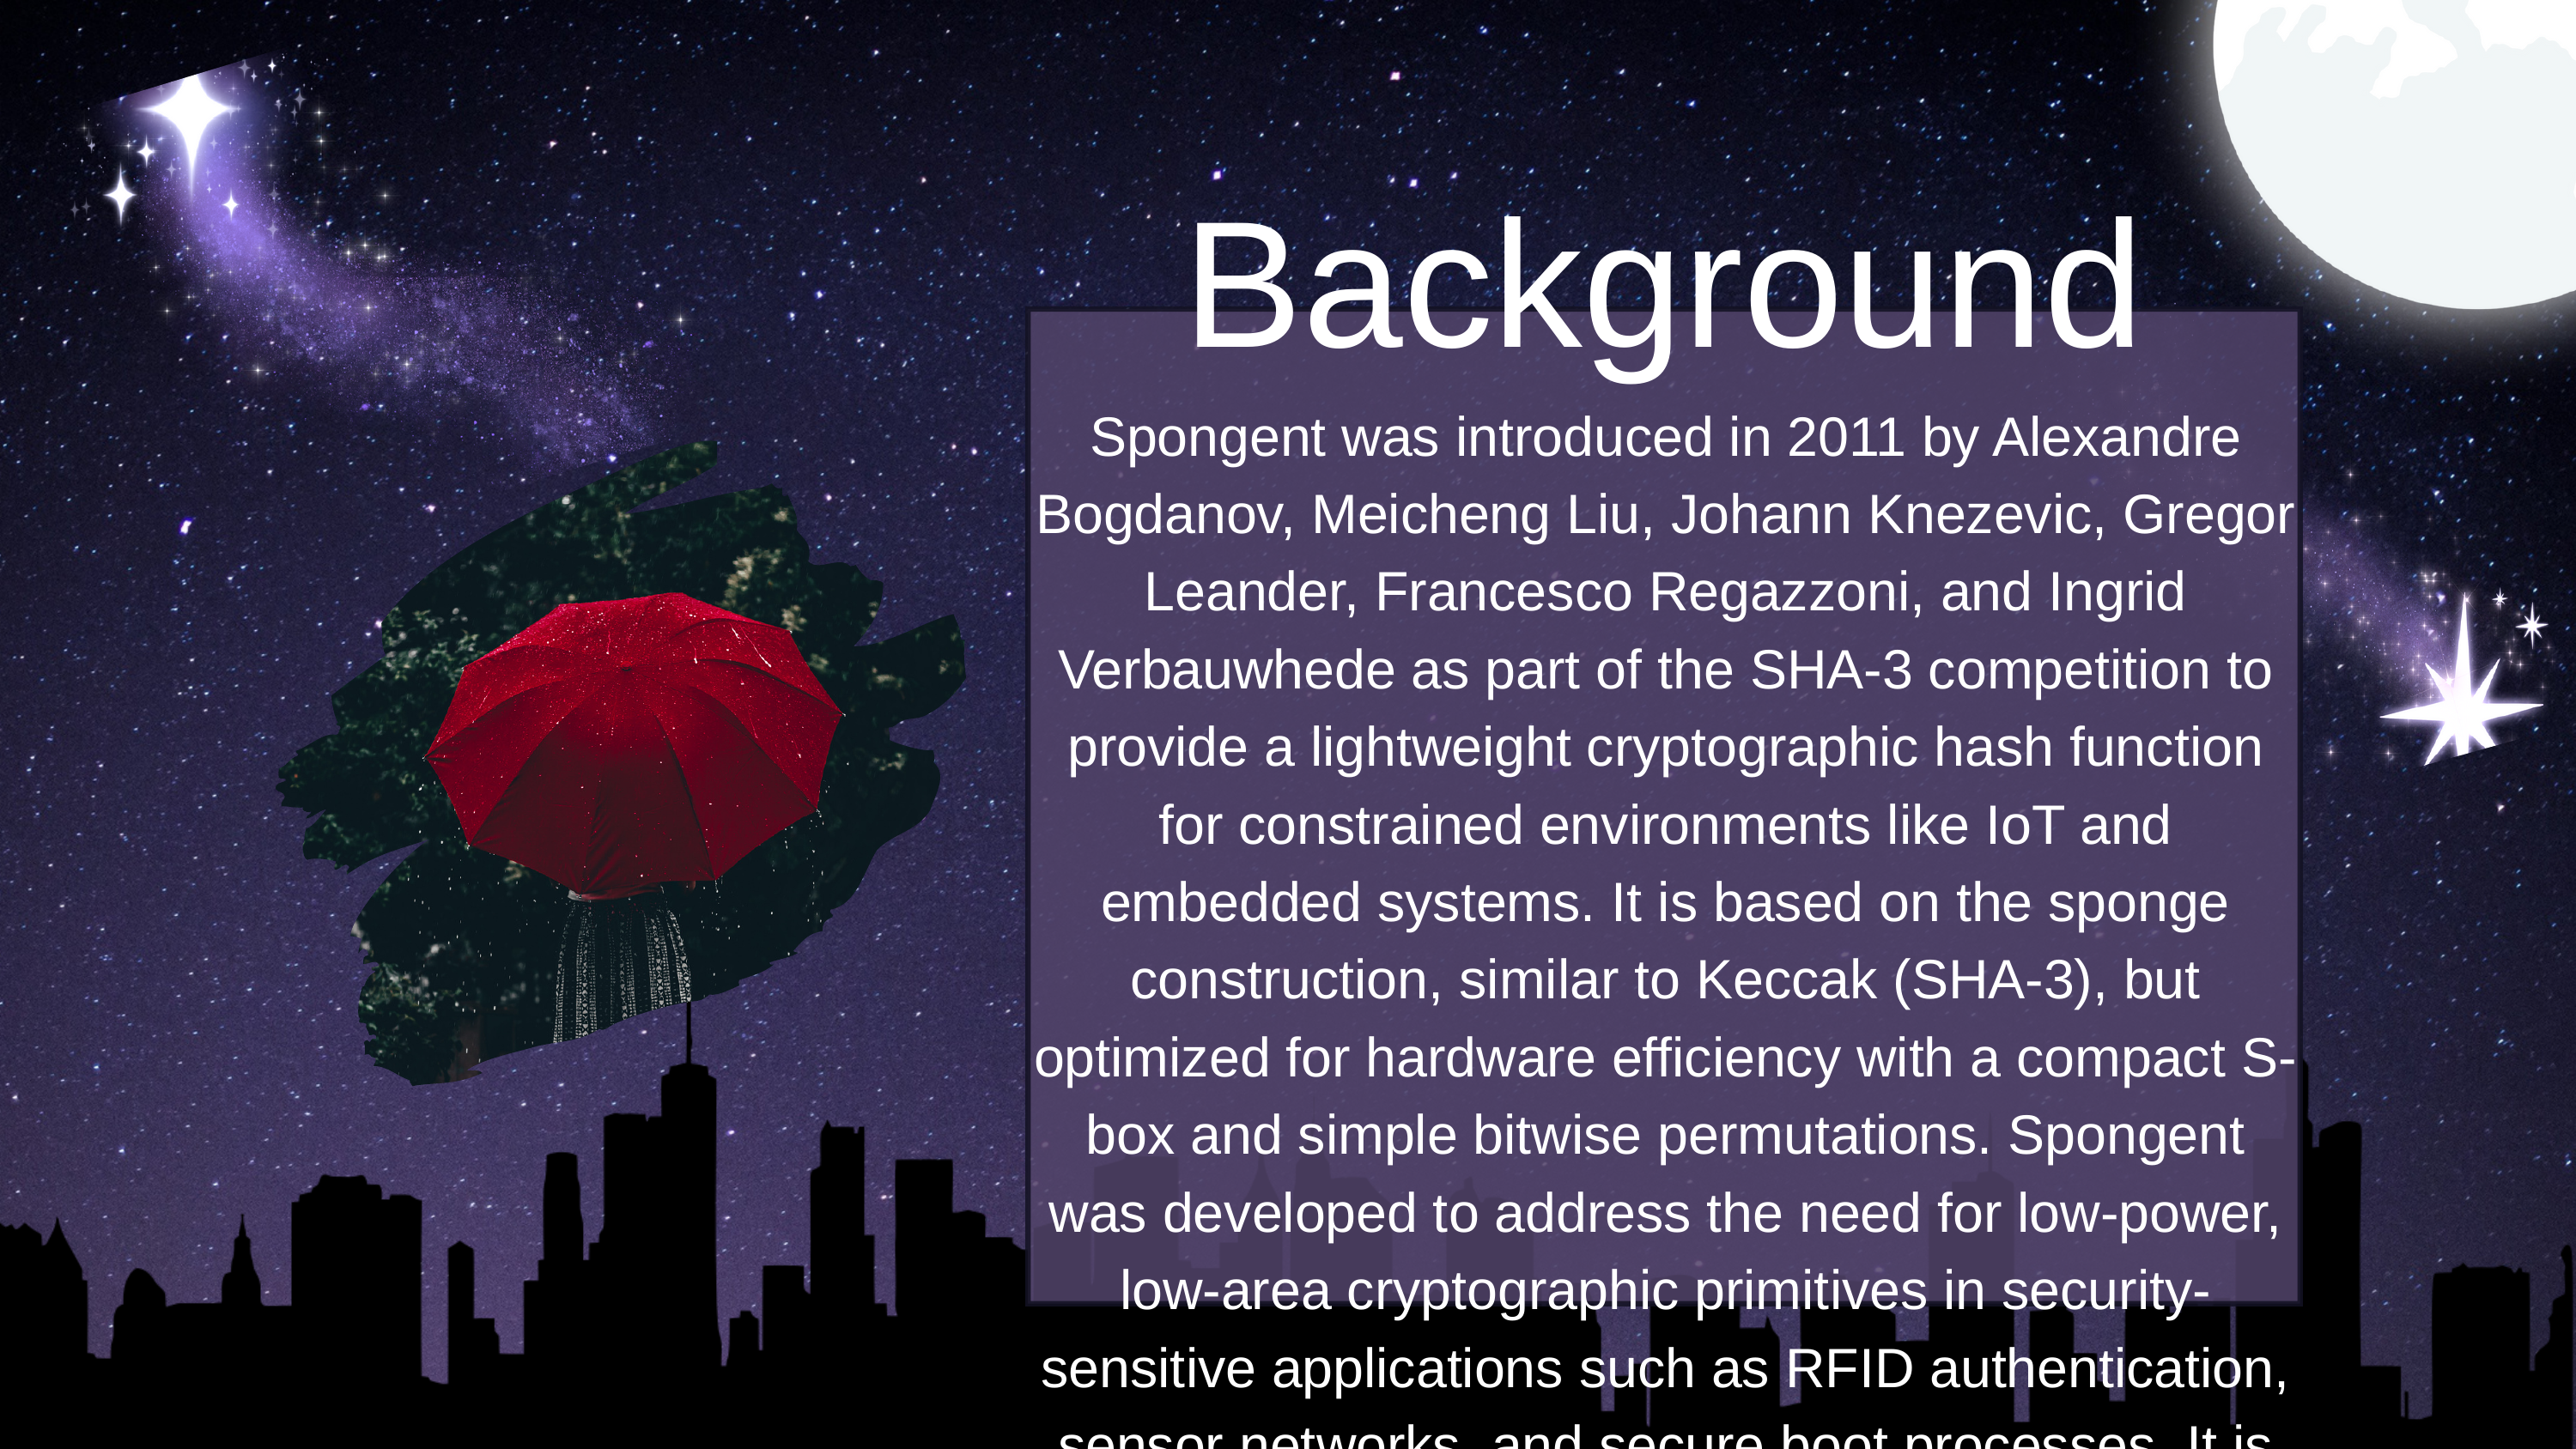

Background

Spongent was introduced in 2011 by Alexandre Bogdanov, Meicheng Liu, Johann Knezevic, Gregor Leander, Francesco Regazzoni, and Ingrid Verbauwhede as part of the SHA-3 competition to provide a lightweight cryptographic hash function for constrained environments like IoT and embedded systems. It is based on the sponge construction, similar to Keccak (SHA-3), but optimized for hardware efficiency with a compact S-box and simple bitwise permutations. Spongent was developed to address the need for low-power, low-area cryptographic primitives in security-sensitive applications such as RFID authentication, sensor networks, and secure boot processes. It is part of the broader research into lightweight cryptography, ensuring security with minimal computational overhead.